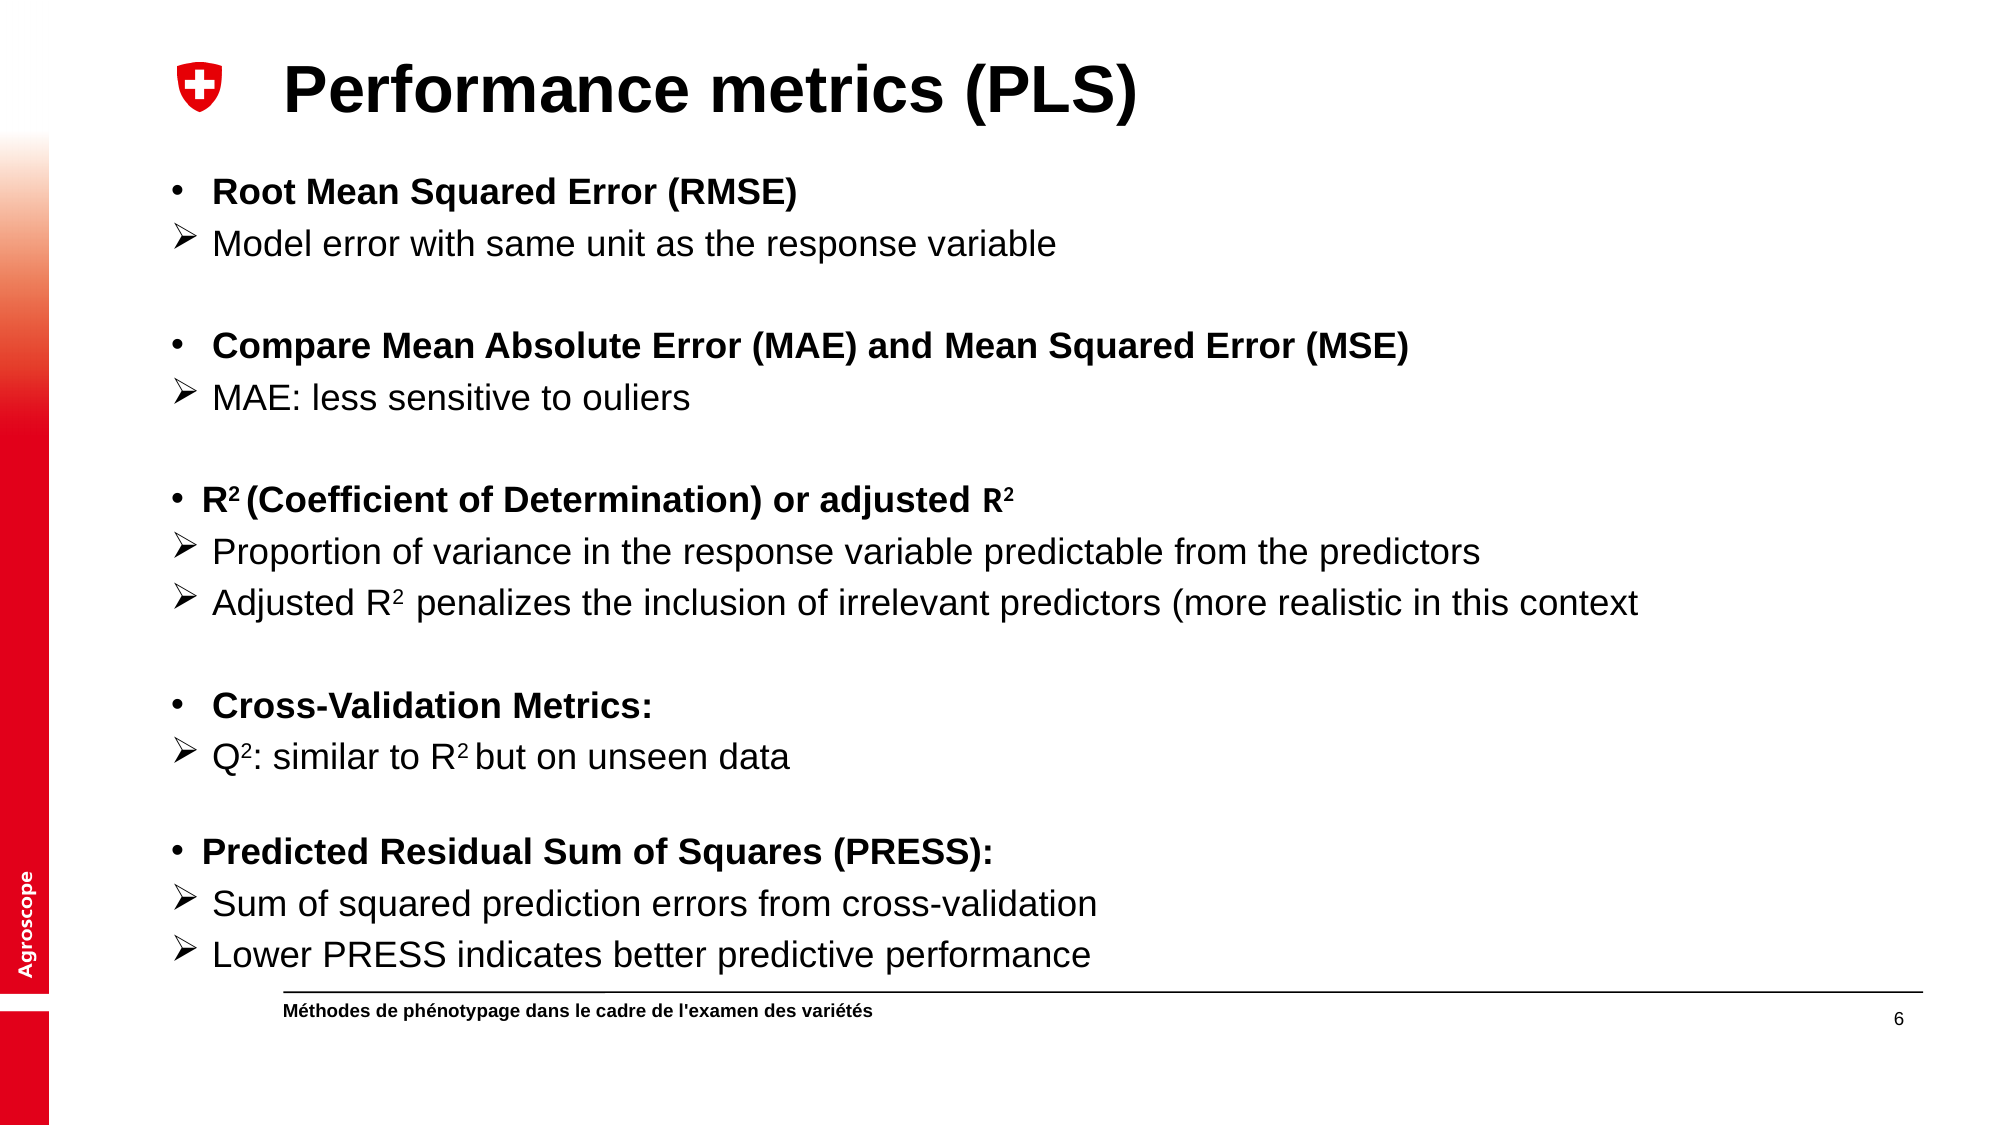

# Performance metrics (PLS)
 Root Mean Squared Error (RMSE)
 Model error with same unit as the response variable

 Compare Mean Absolute Error (MAE) and Mean Squared Error (MSE)
 MAE: less sensitive to ouliers

R2 (Coefficient of Determination) or adjusted R2
 Proportion of variance in the response variable predictable from the predictors
 Adjusted R2  penalizes the inclusion of irrelevant predictors (more realistic in this context

 Cross-Validation Metrics:
 Q2: similar to R2 but on unseen data

Predicted Residual Sum of Squares (PRESS):
 Sum of squared prediction errors from cross-validation
 Lower PRESS indicates better predictive performance